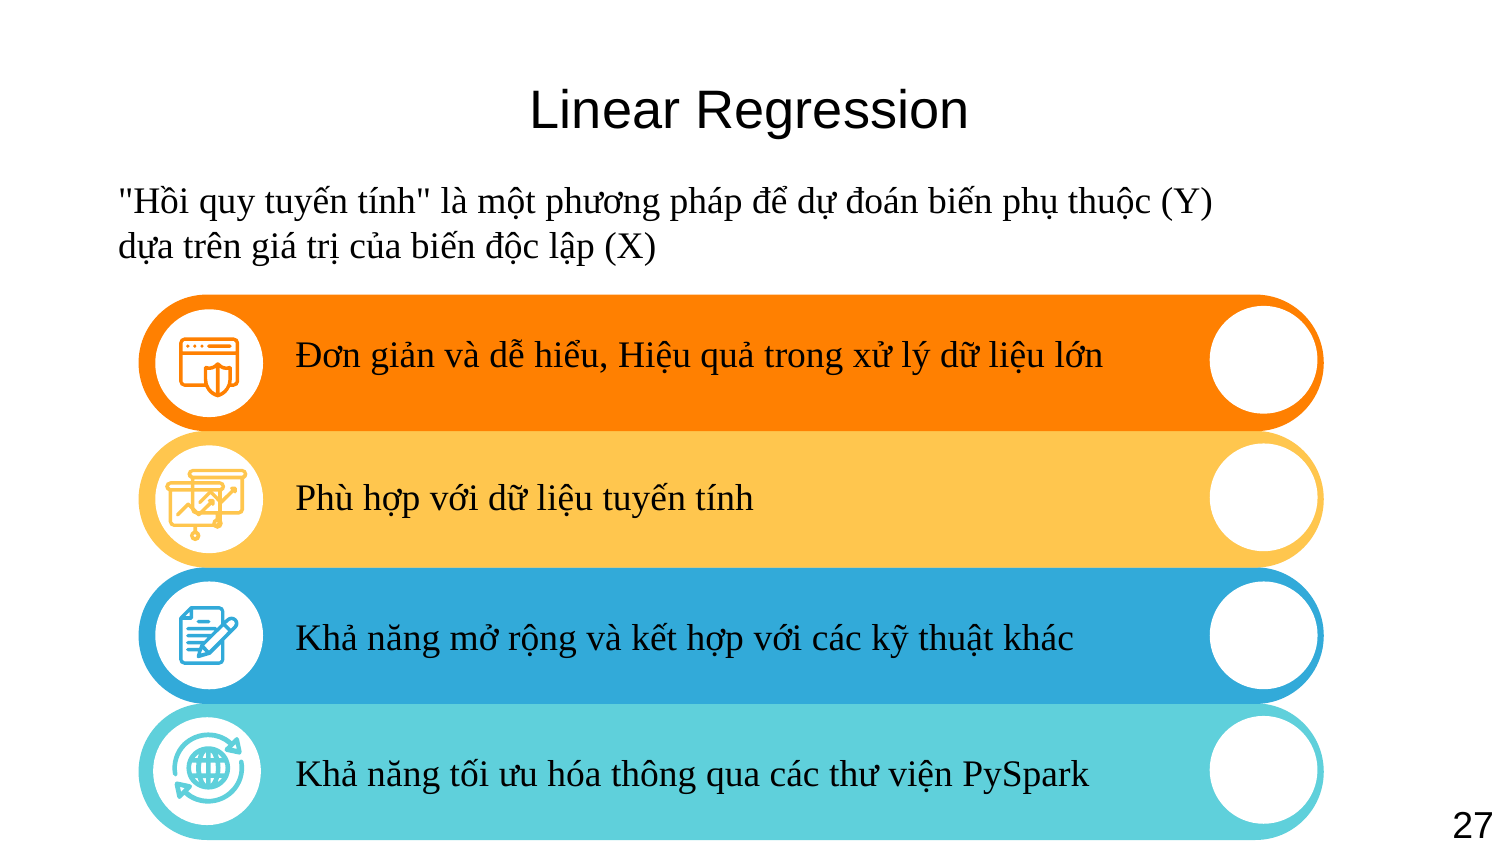

# Linear Regression
"Hồi quy tuyến tính" là một phương pháp để dự đoán biến phụ thuộc (Y) dựa trên giá trị của biến độc lập (X)

Đơn giản và dễ hiểu, Hiệu quả trong xử lý dữ liệu lớn

Phù hợp với dữ liệu tuyến tính

Khả năng mở rộng và kết hợp với các kỹ thuật khác

Khả năng tối ưu hóa thông qua các thư viện PySpark

27